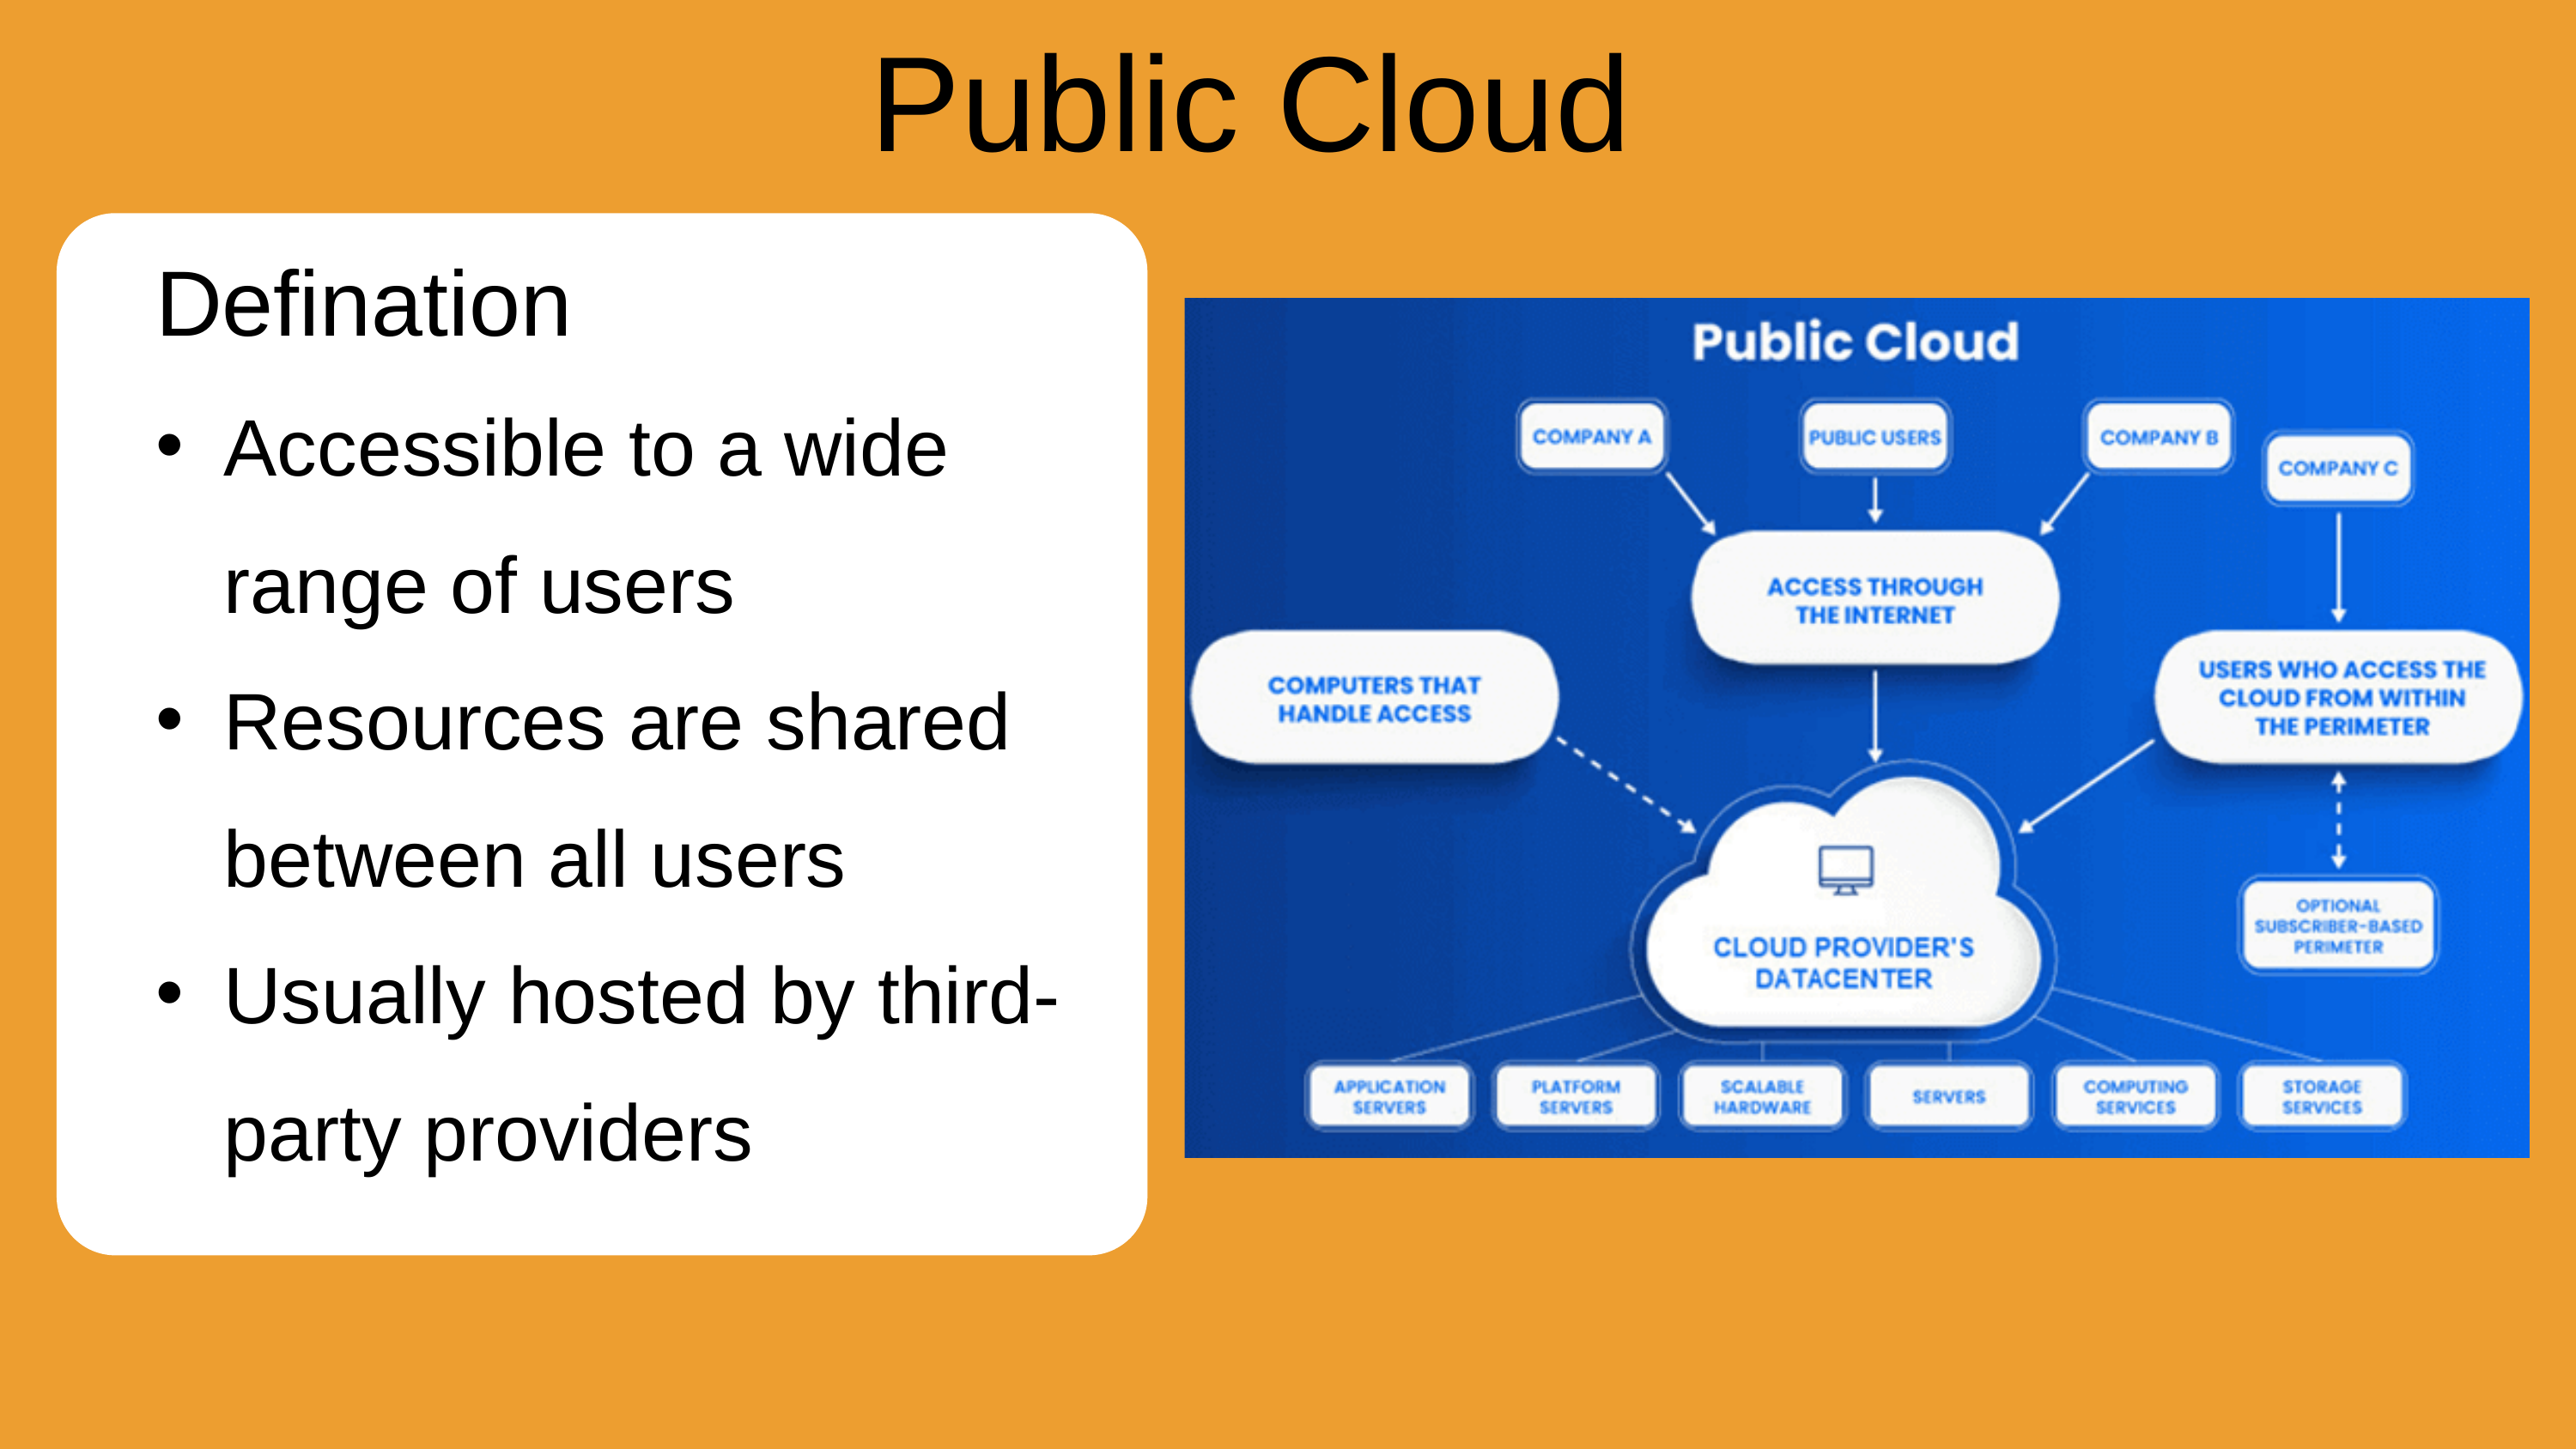

Public Cloud

Defination

Accessible to a wide range of users
Resources are shared between all users
Usually hosted by third-party providers